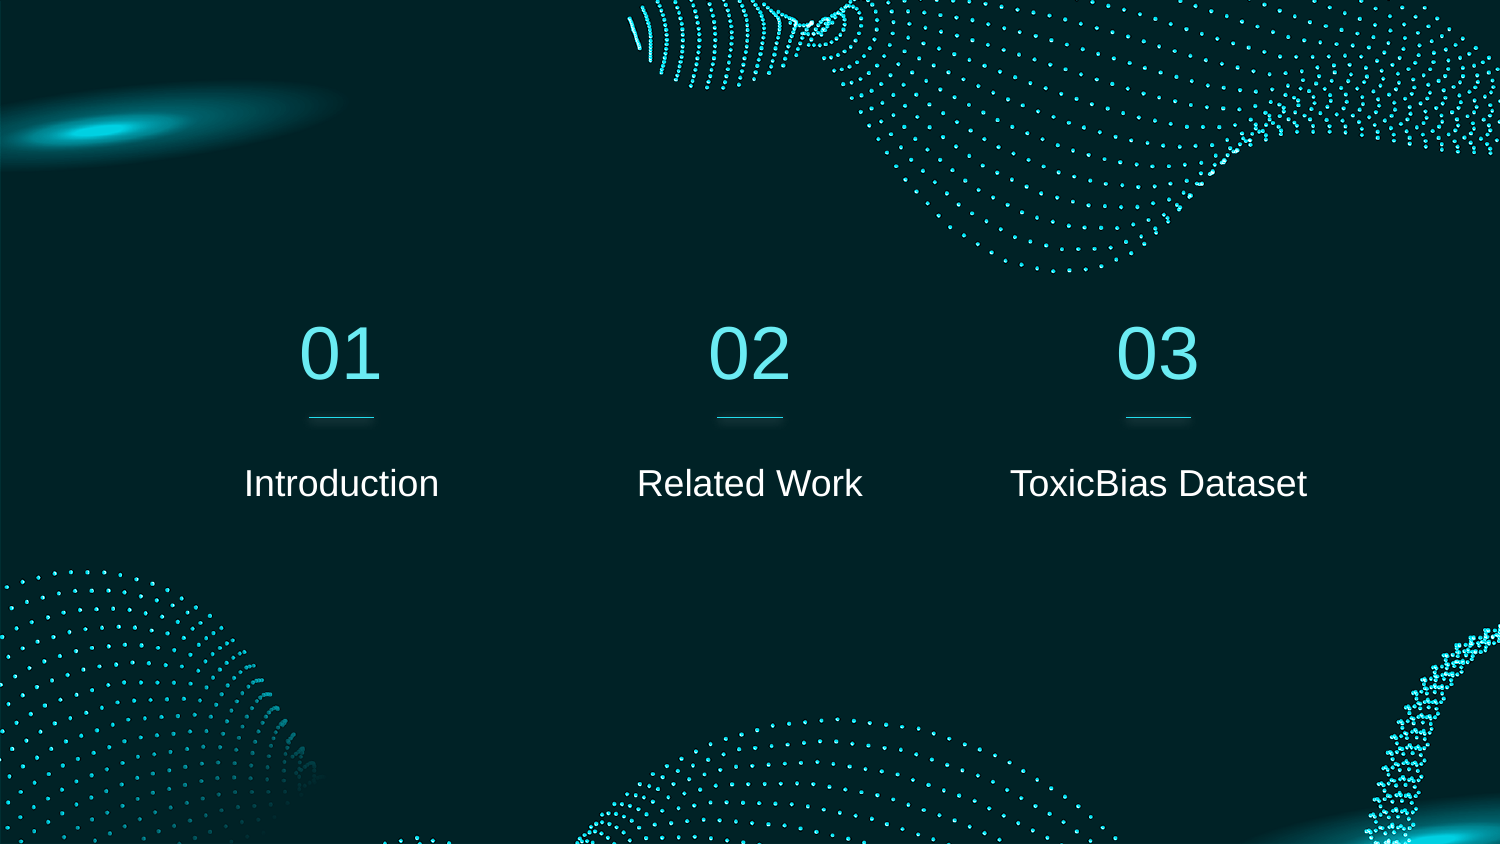

01
02
03
Introduction
# Related Work
ToxicBias Dataset